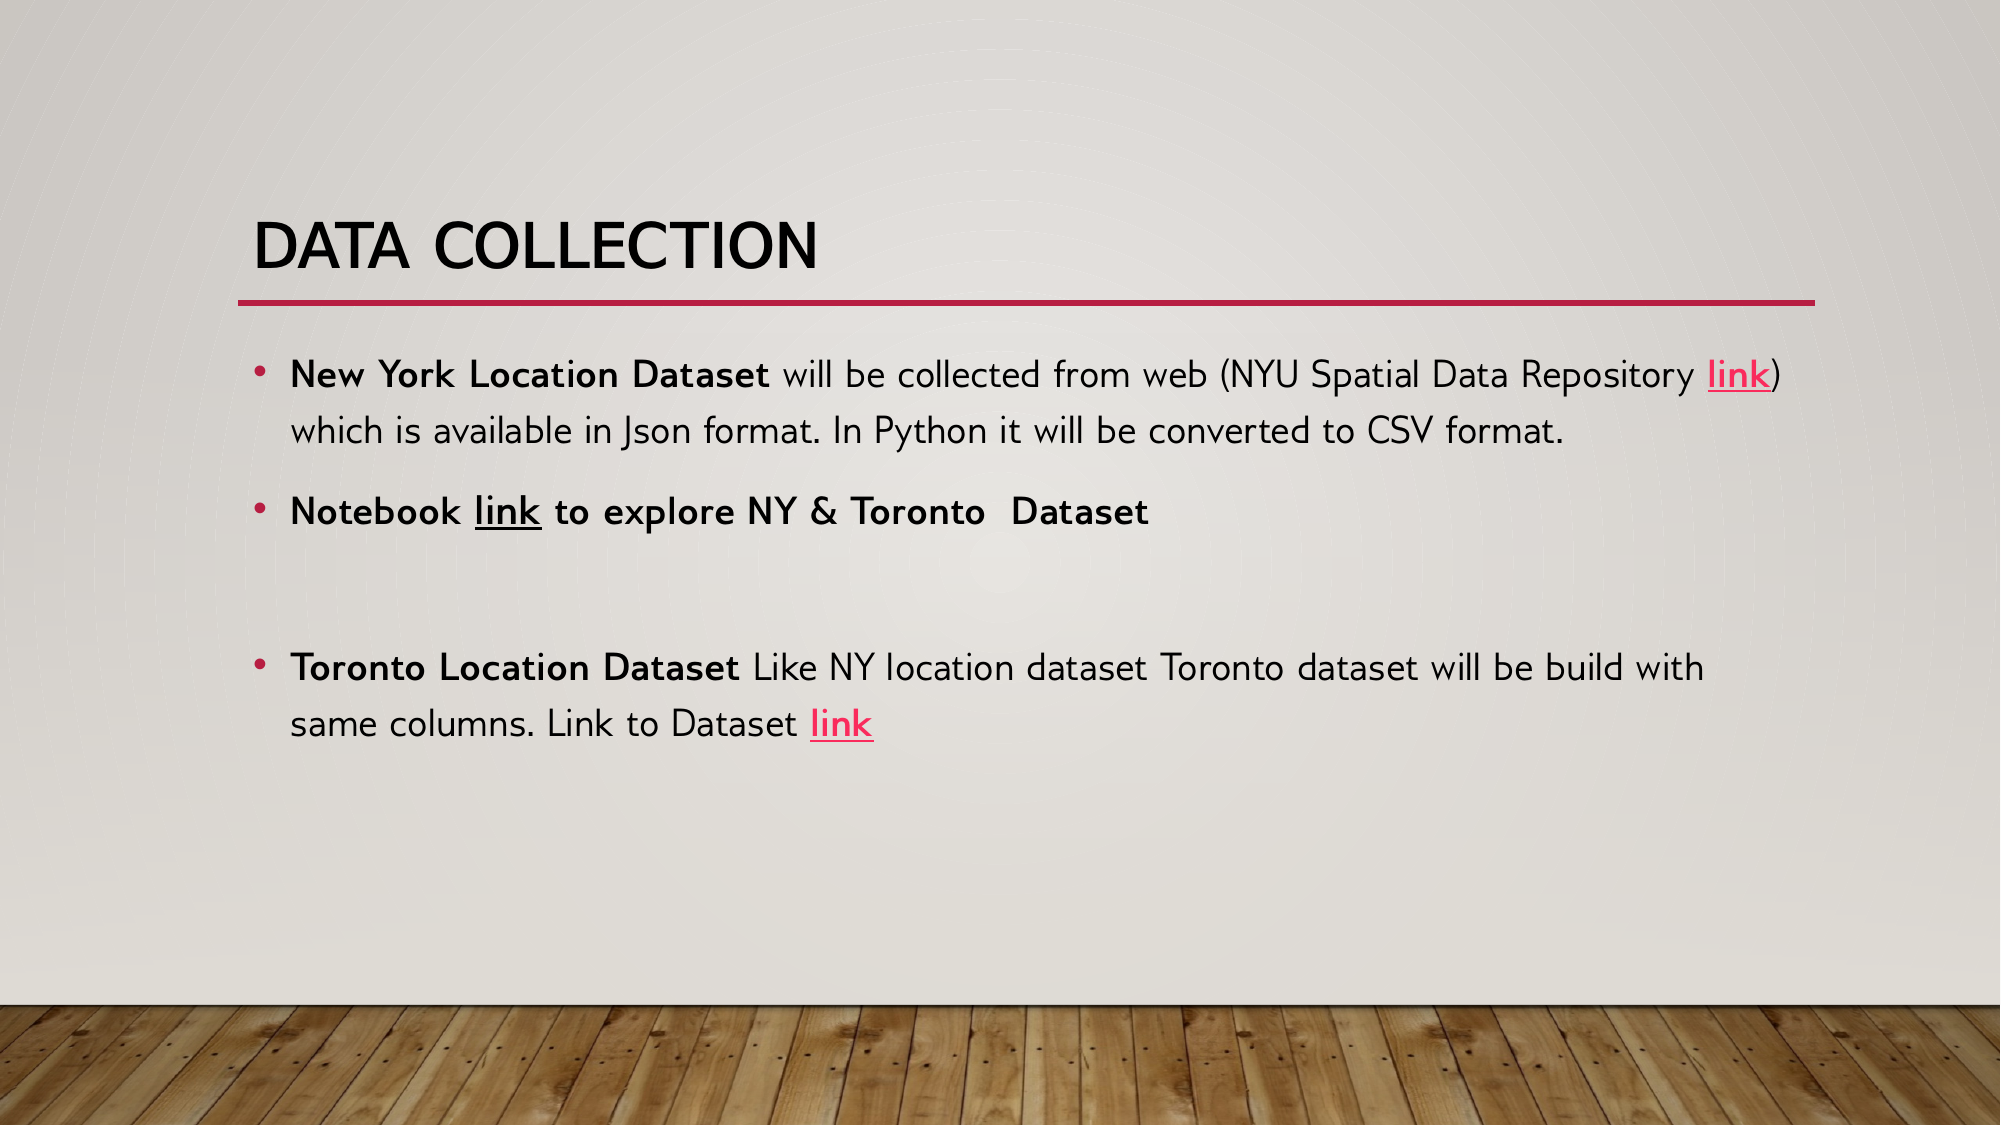

# Data Collection
New York Location Dataset will be collected from web (NYU Spatial Data Repository link) which is available in Json format. In Python it will be converted to CSV format.
Notebook link to explore NY & Toronto  Dataset

Toronto Location Dataset Like NY location dataset Toronto dataset will be build with same columns. Link to Dataset link